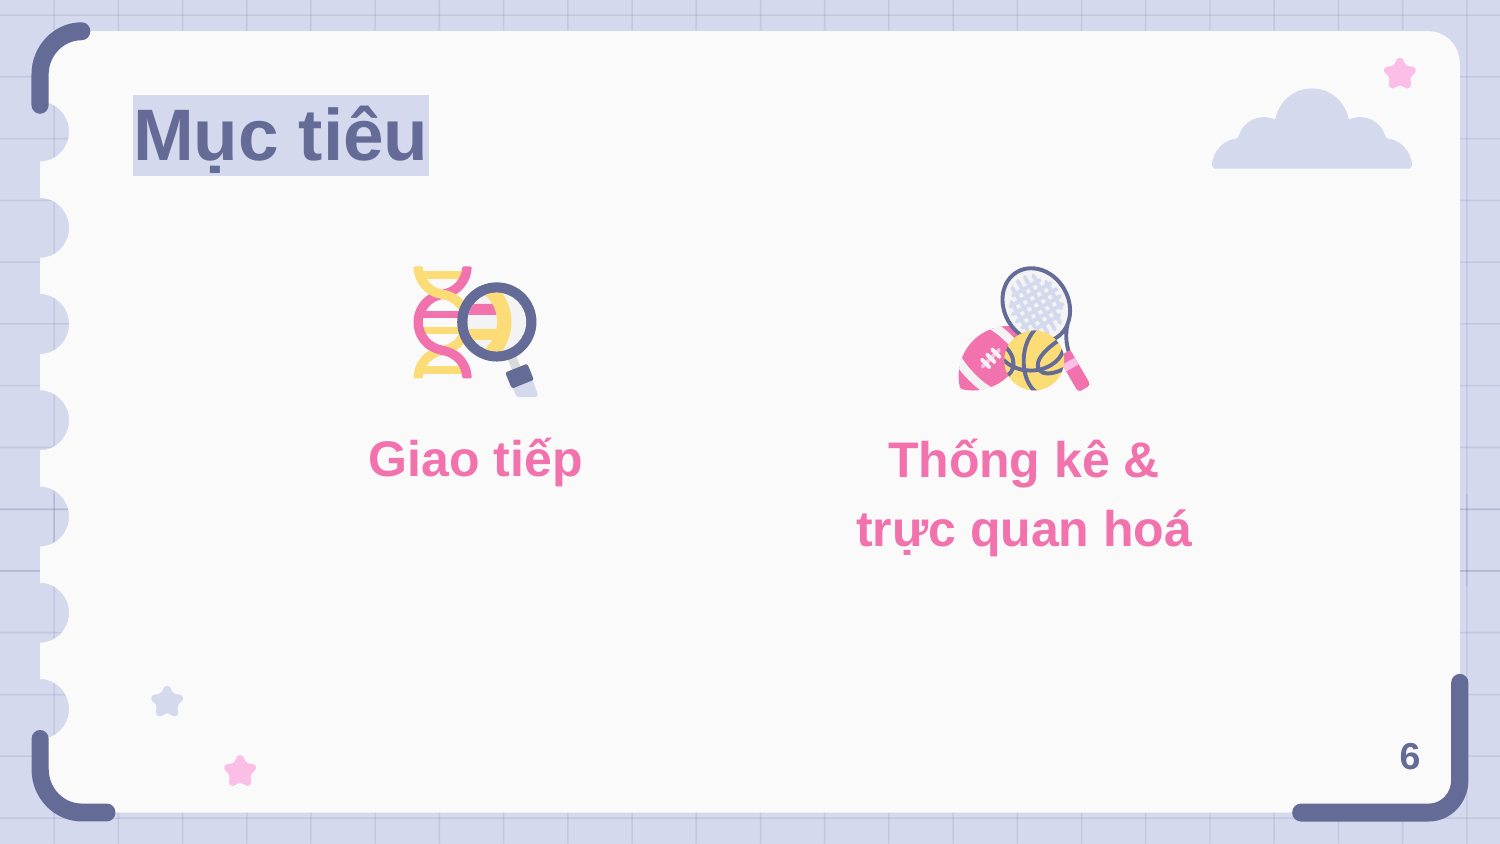

# Mục tiêu

Giao tiếp
Thống kê & trực quan hoá

6